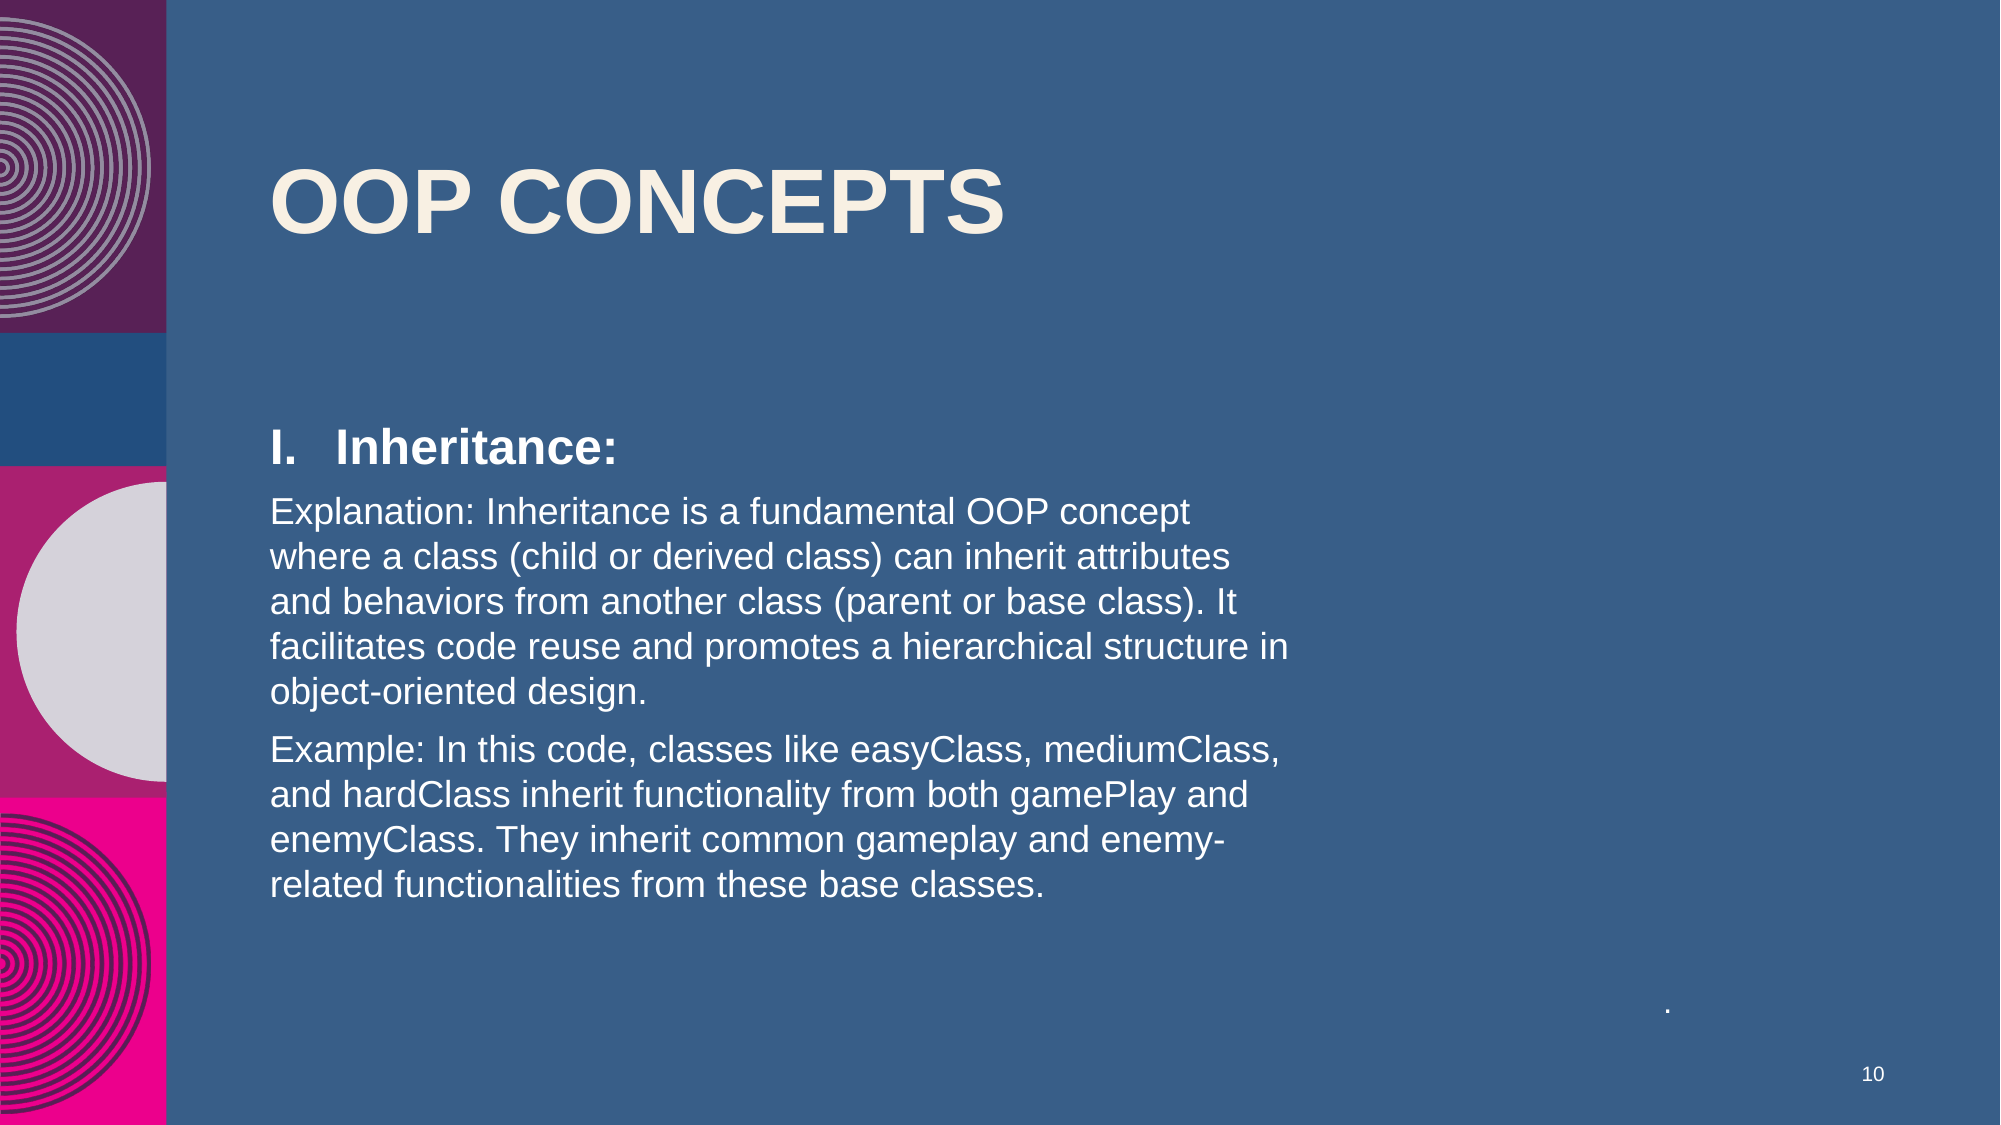

# OOP concepts​
Inheritance:
Explanation: Inheritance is a fundamental OOP concept where a class (child or derived class) can inherit attributes and behaviors from another class (parent or base class). It facilitates code reuse and promotes a hierarchical structure in object-oriented design.
Example: In this code, classes like easyClass, mediumClass, and hardClass inherit functionality from both gamePlay and enemyClass. They inherit common gameplay and enemy-related functionalities from these base classes.

.
10